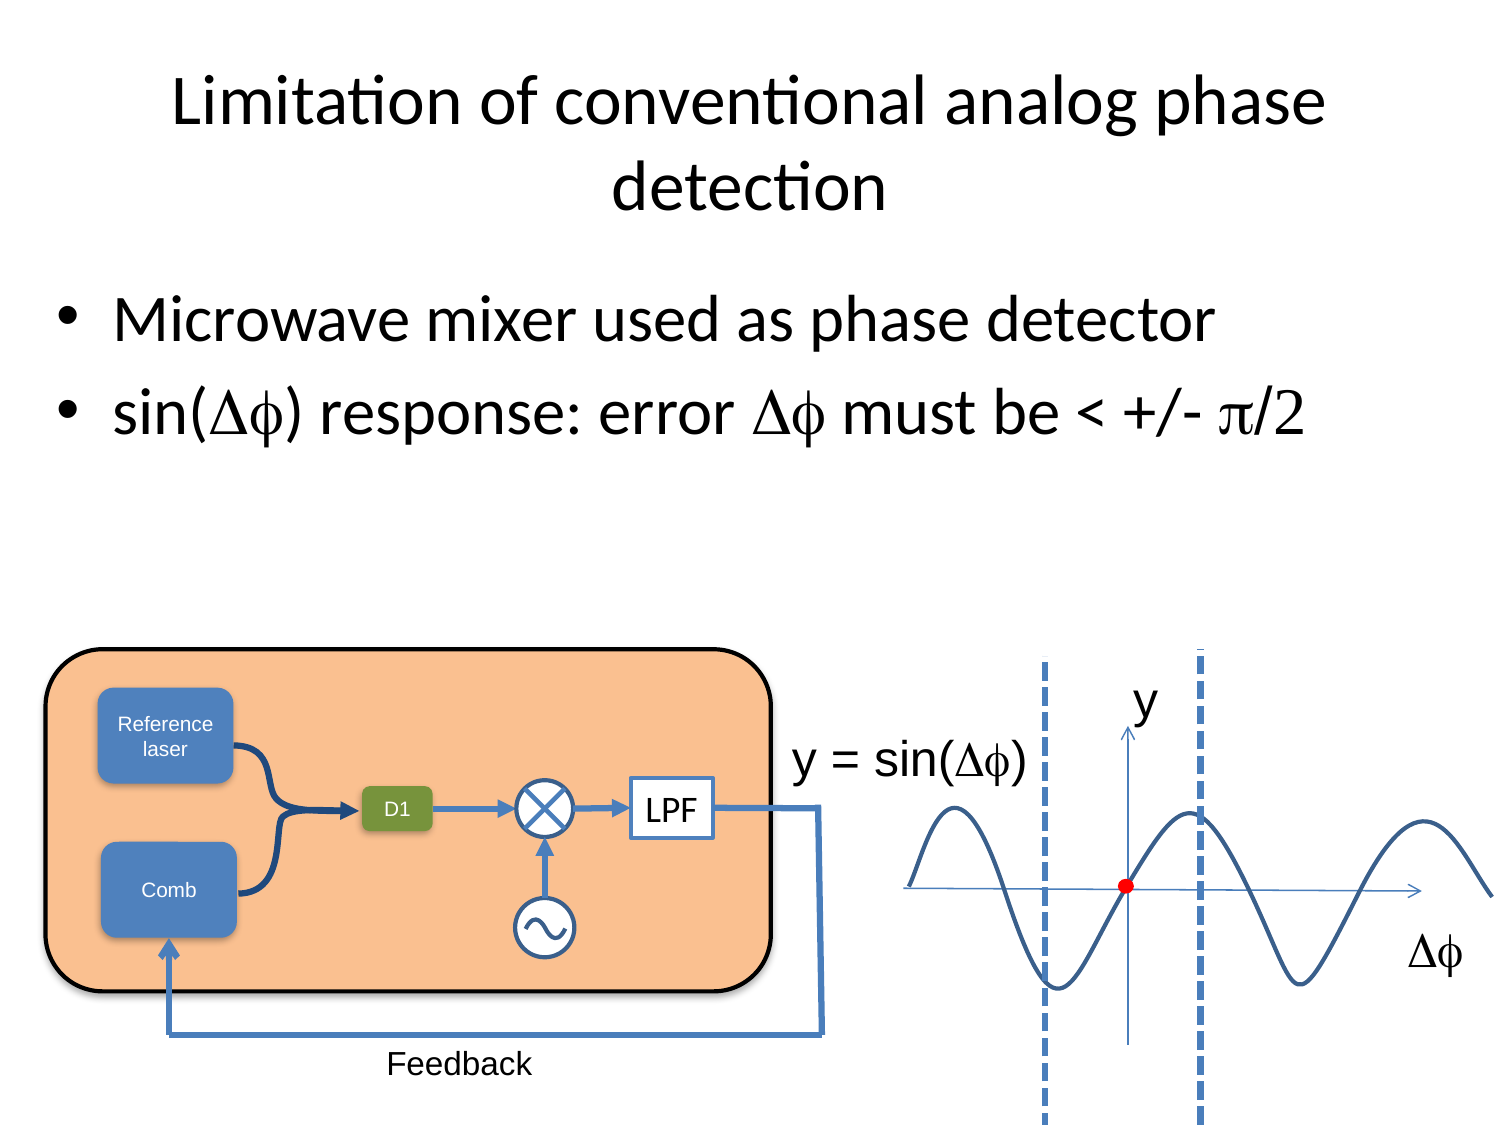

# Limitation of conventional analog phase detection
Microwave mixer used as phase detector
sin(Δφ) response: error Δφ must be < +/- π/2

y
Reference laser
y = sin(Δφ)

LPF

D1

Comb

Δφ
Feedback